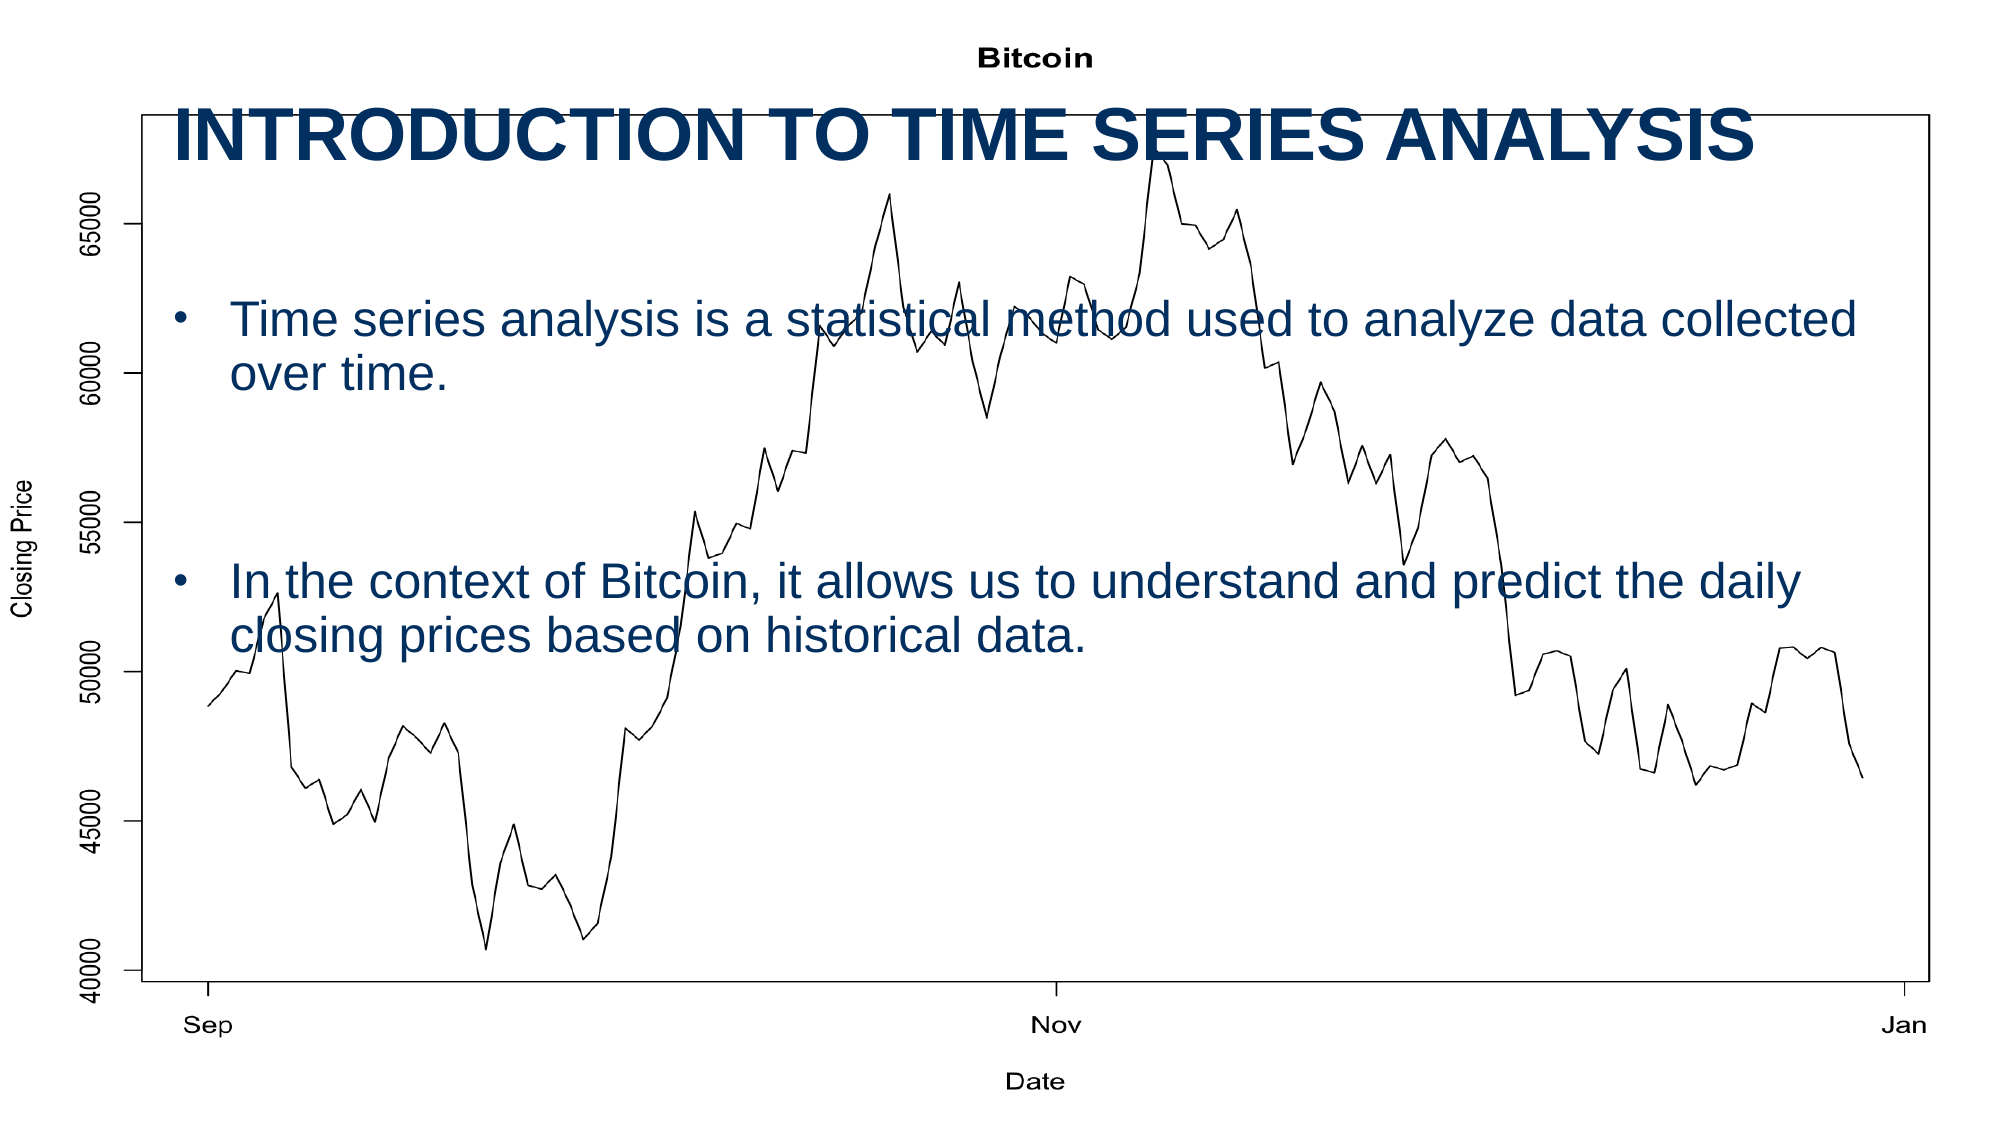

# Introduction to Time Series Analysis
Time series analysis is a statistical method used to analyze data collected over time.

In the context of Bitcoin, it allows us to understand and predict the daily closing prices based on historical data.